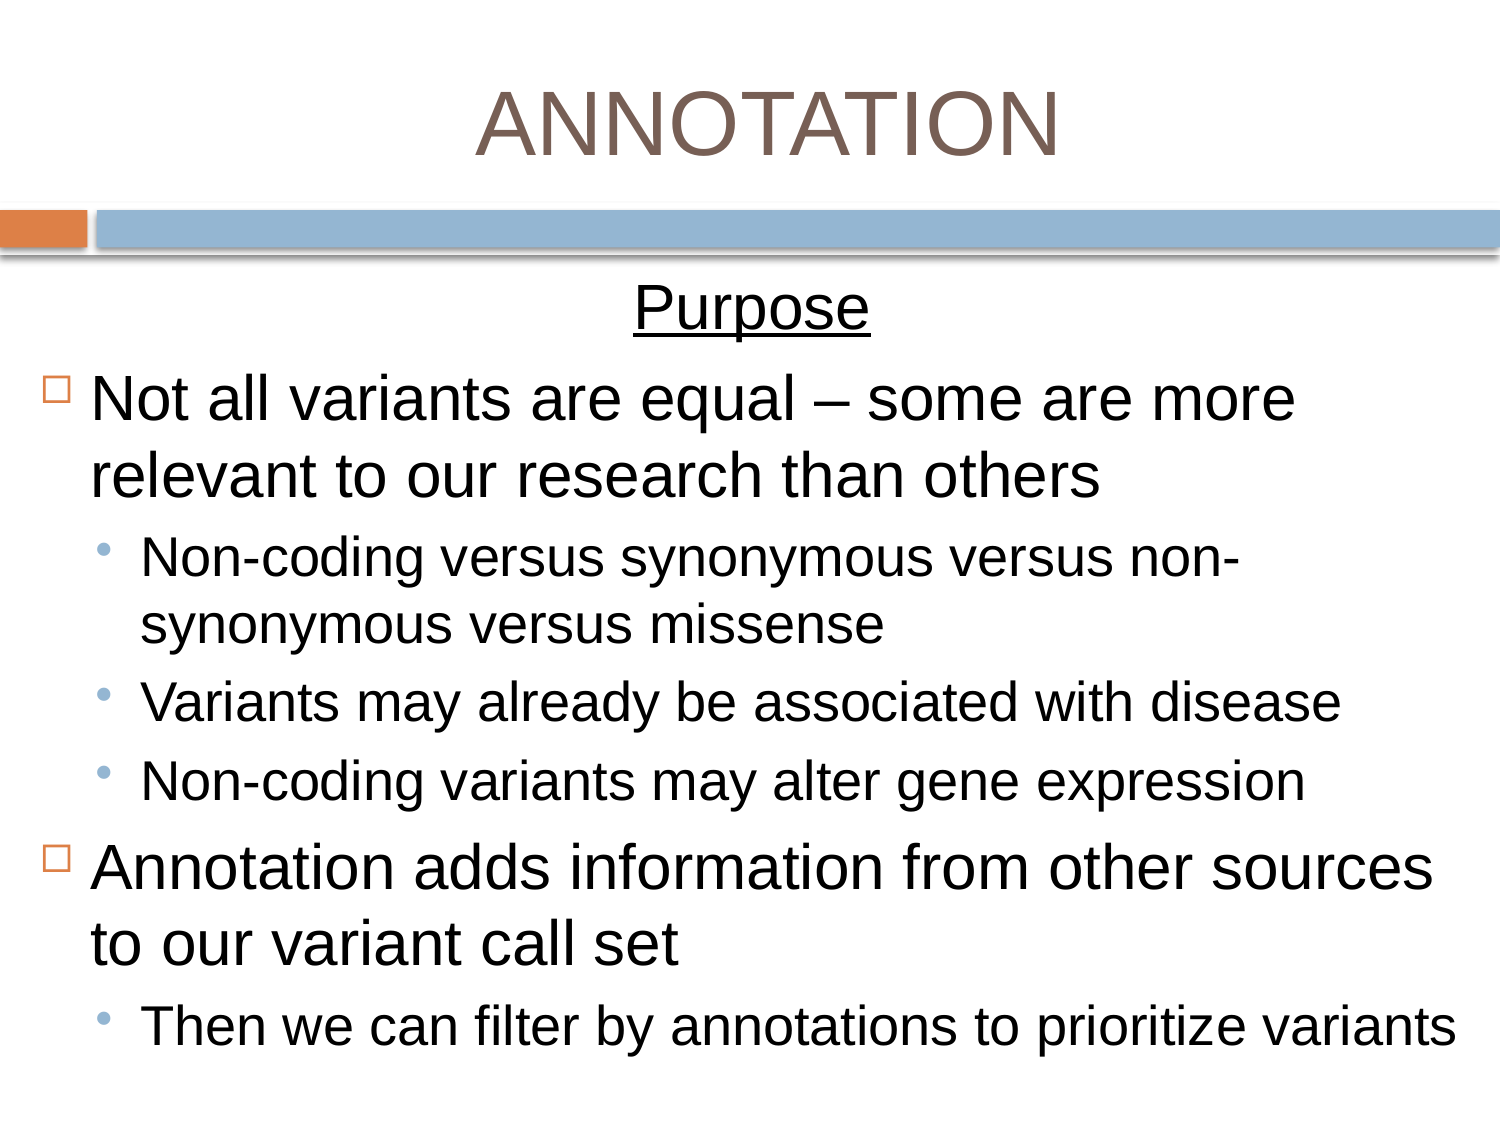

# ANNOTATION
Purpose
Not all variants are equal – some are more relevant to our research than others
Non-coding versus synonymous versus non-synonymous versus missense
Variants may already be associated with disease
Non-coding variants may alter gene expression
Annotation adds information from other sources to our variant call set
Then we can filter by annotations to prioritize variants